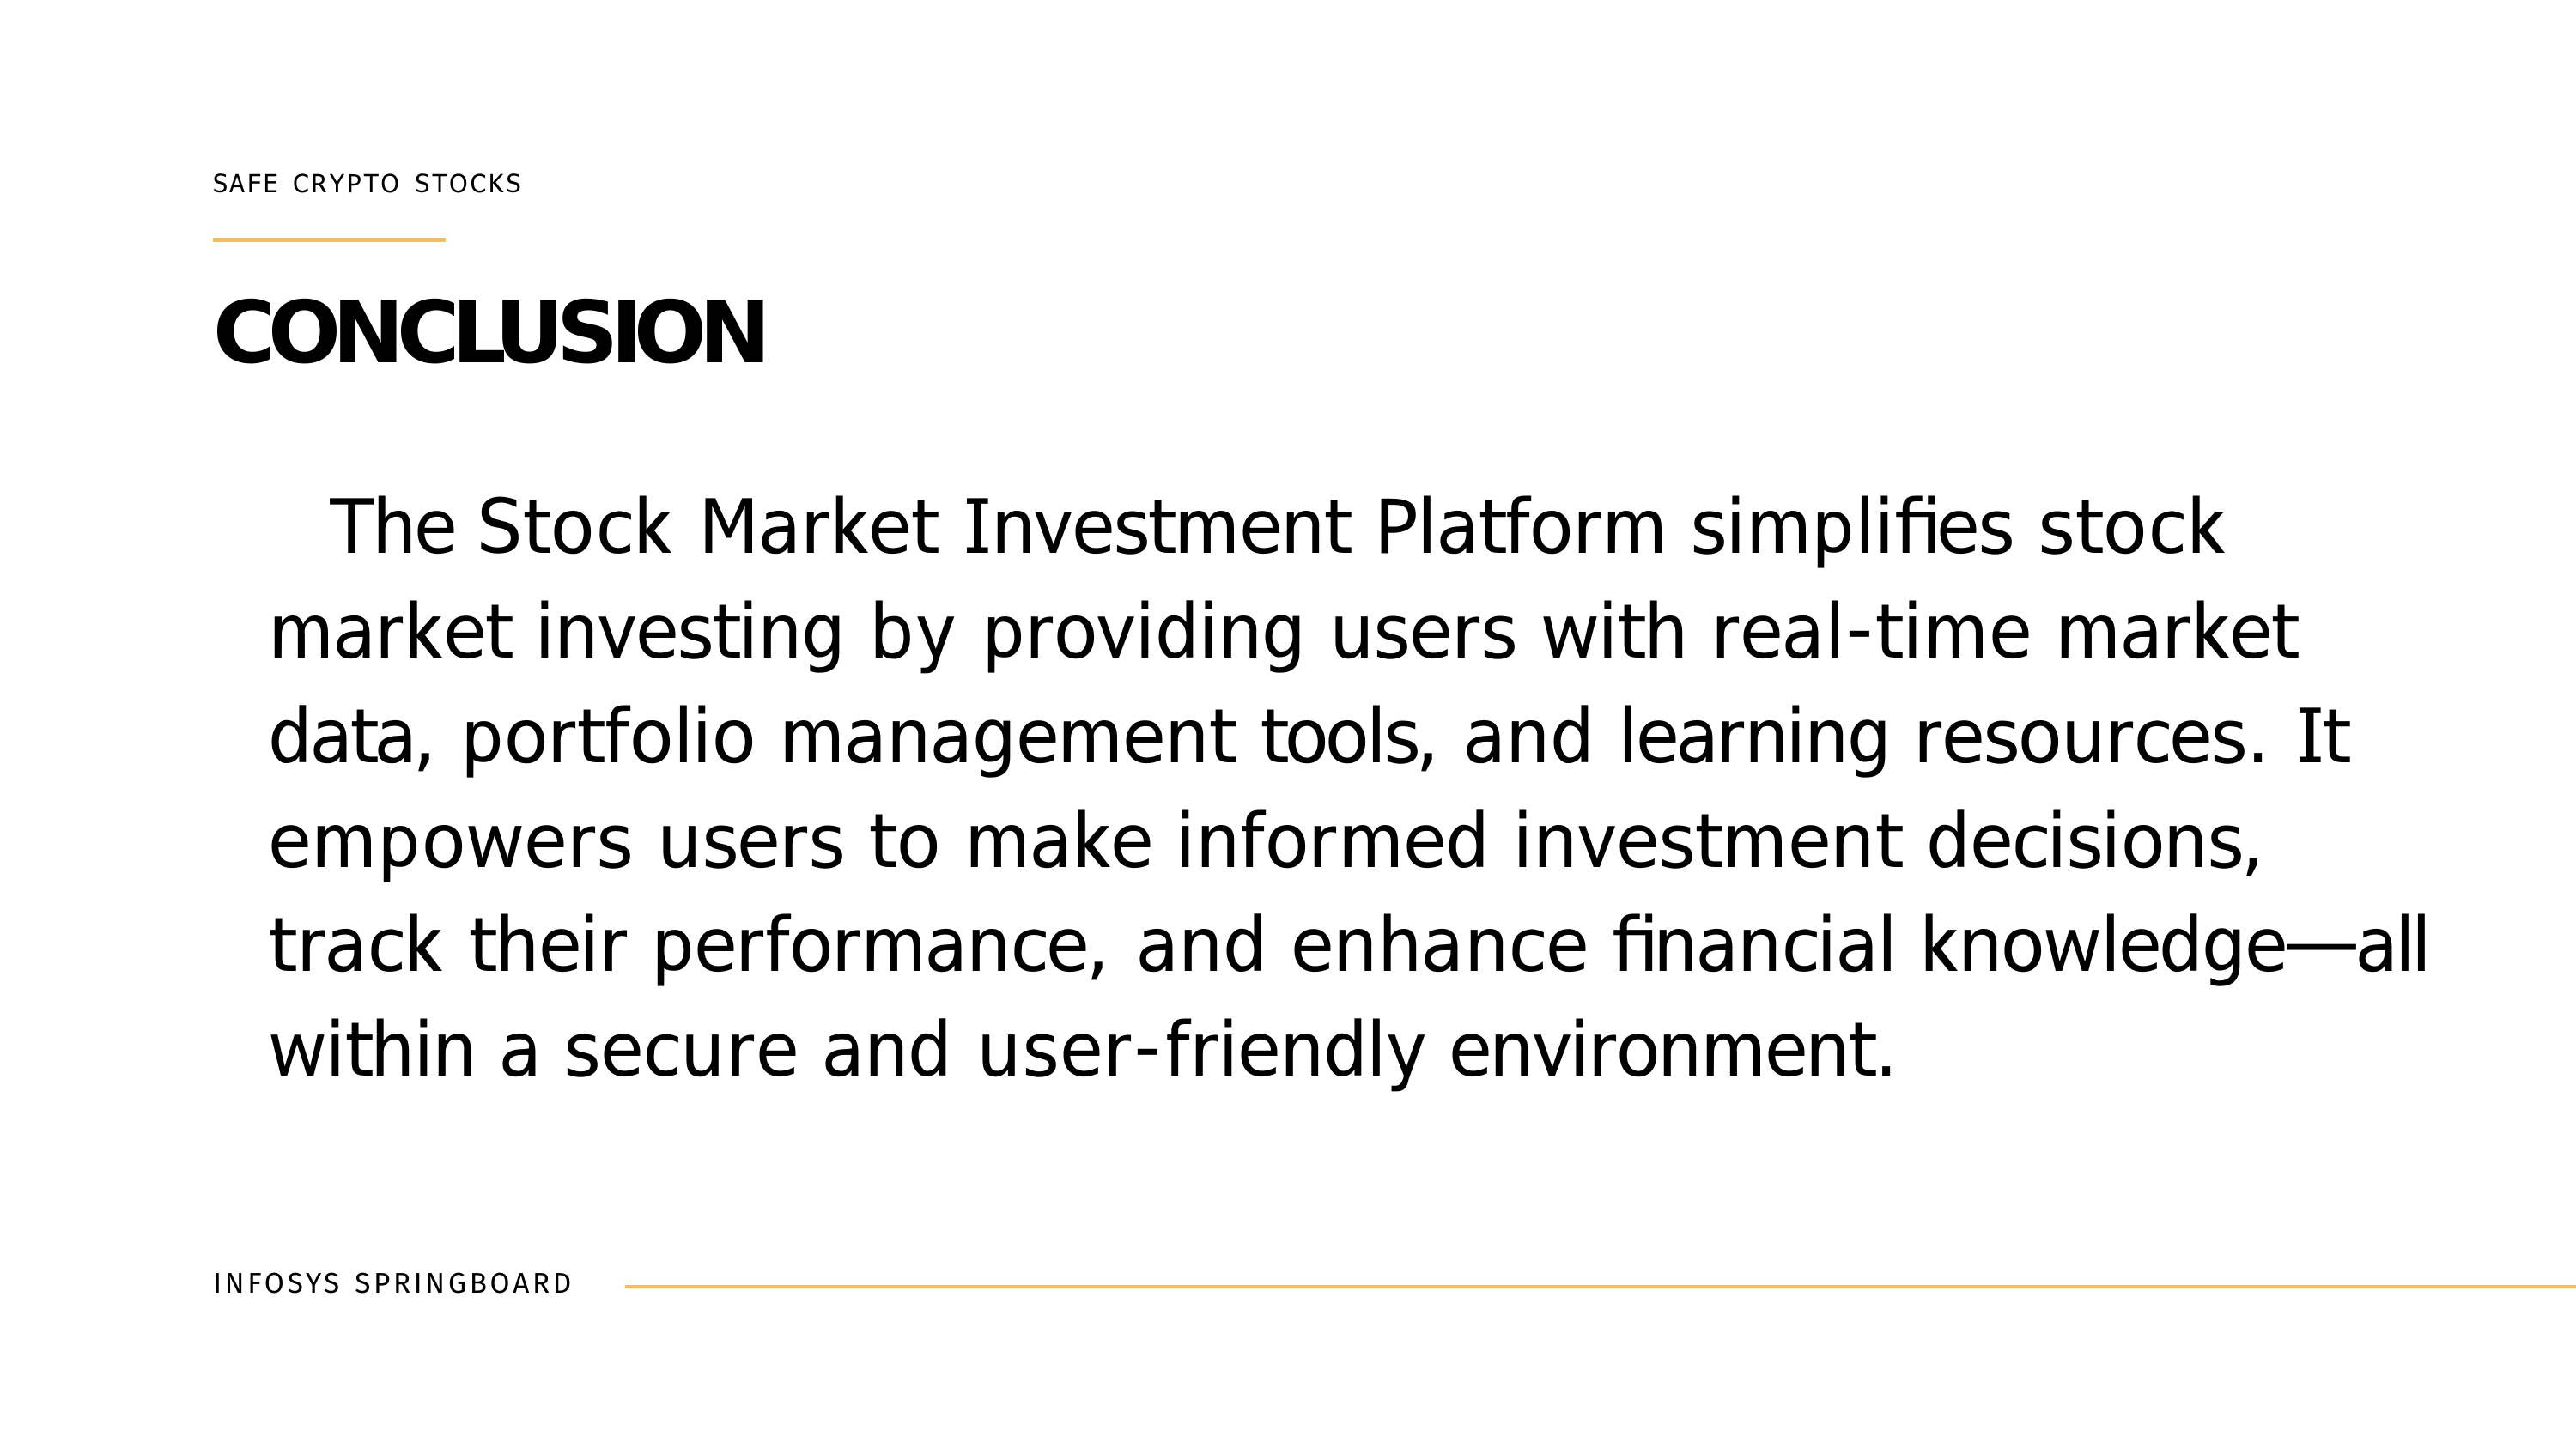

SAFE CRYPTO STOCKS
# CONCLUSION

The Stock Market Investment Platform simplifies stock market investing by providing users with real-time market data, portfolio management tools, and learning resources. It empowers users to make informed investment decisions, track their performance, and enhance financial knowledge—all within a secure and user-friendly environment.
INFOSYS SPRINGBOARD